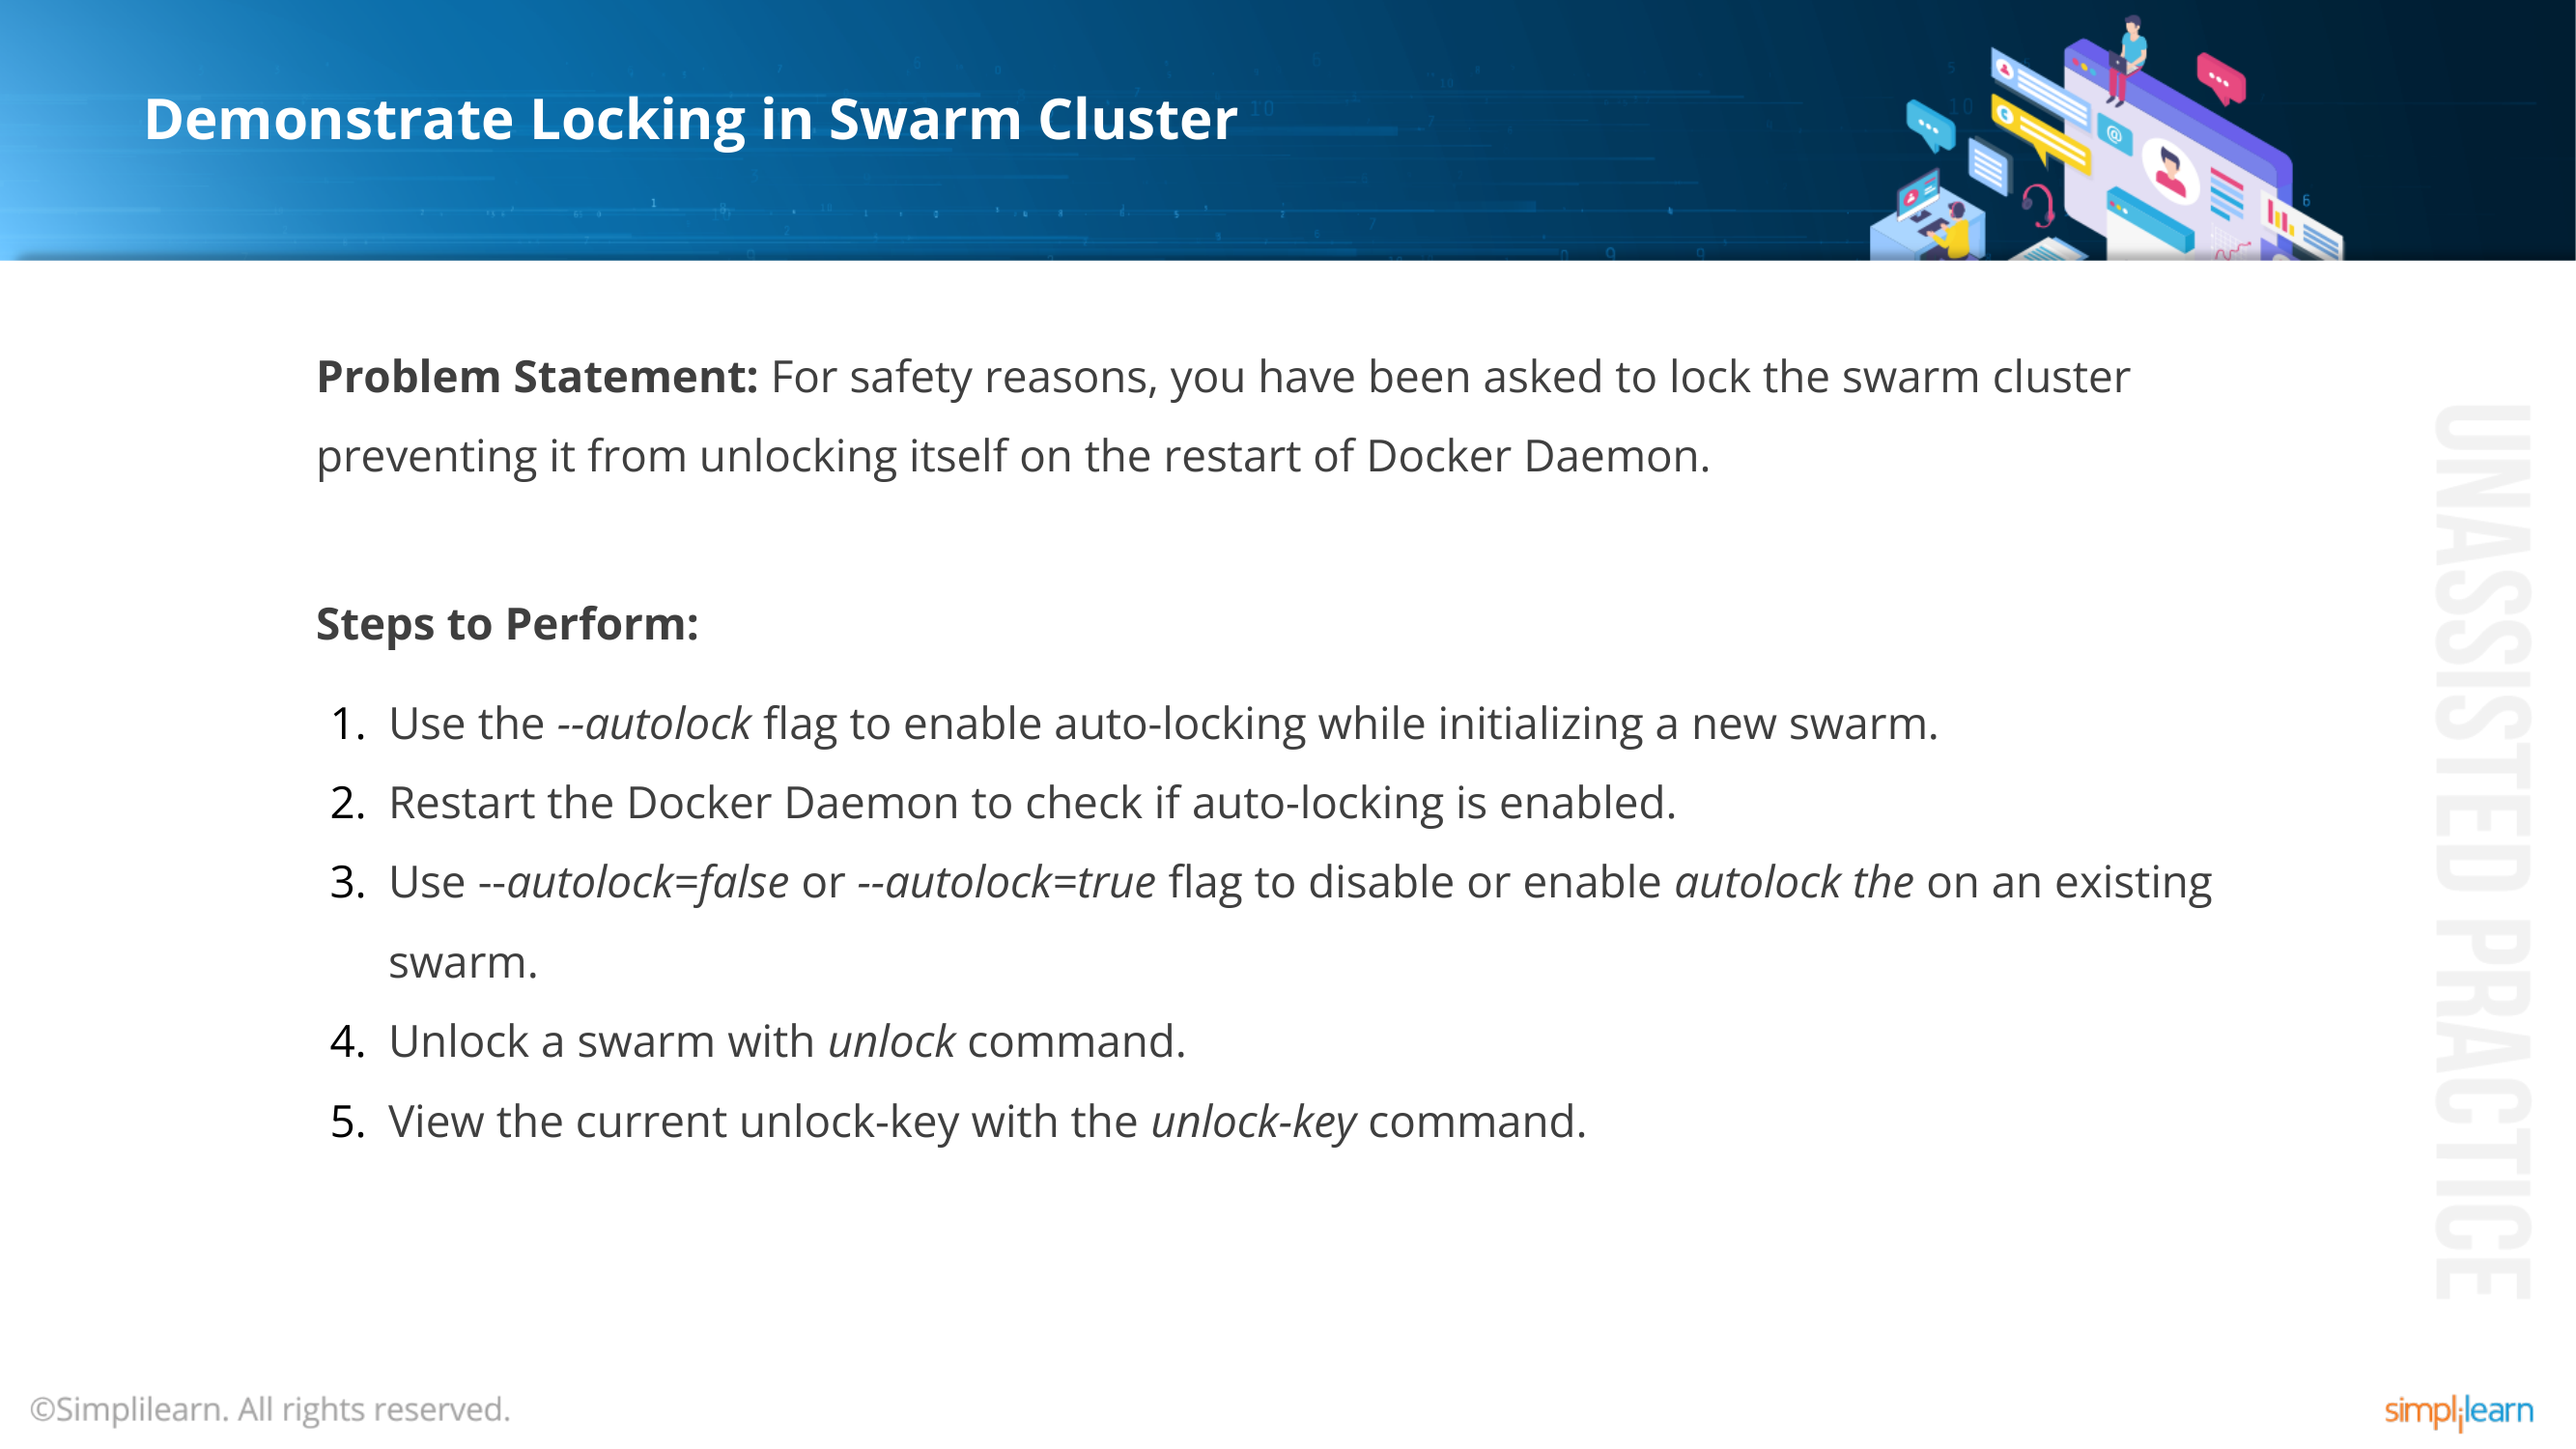

# Demonstrate Locking in Swarm Cluster
Problem Statement: For safety reasons, you have been asked to lock the swarm cluster preventing it from unlocking itself on the restart of Docker Daemon.

Steps to Perform:
Use the --autolock flag to enable auto-locking while initializing a new swarm.
Restart the Docker Daemon to check if auto-locking is enabled.
Use --autolock=false or --autolock=true flag to disable or enable autolock the on an existing swarm.
Unlock a swarm with unlock command.
View the current unlock-key with the unlock-key command.